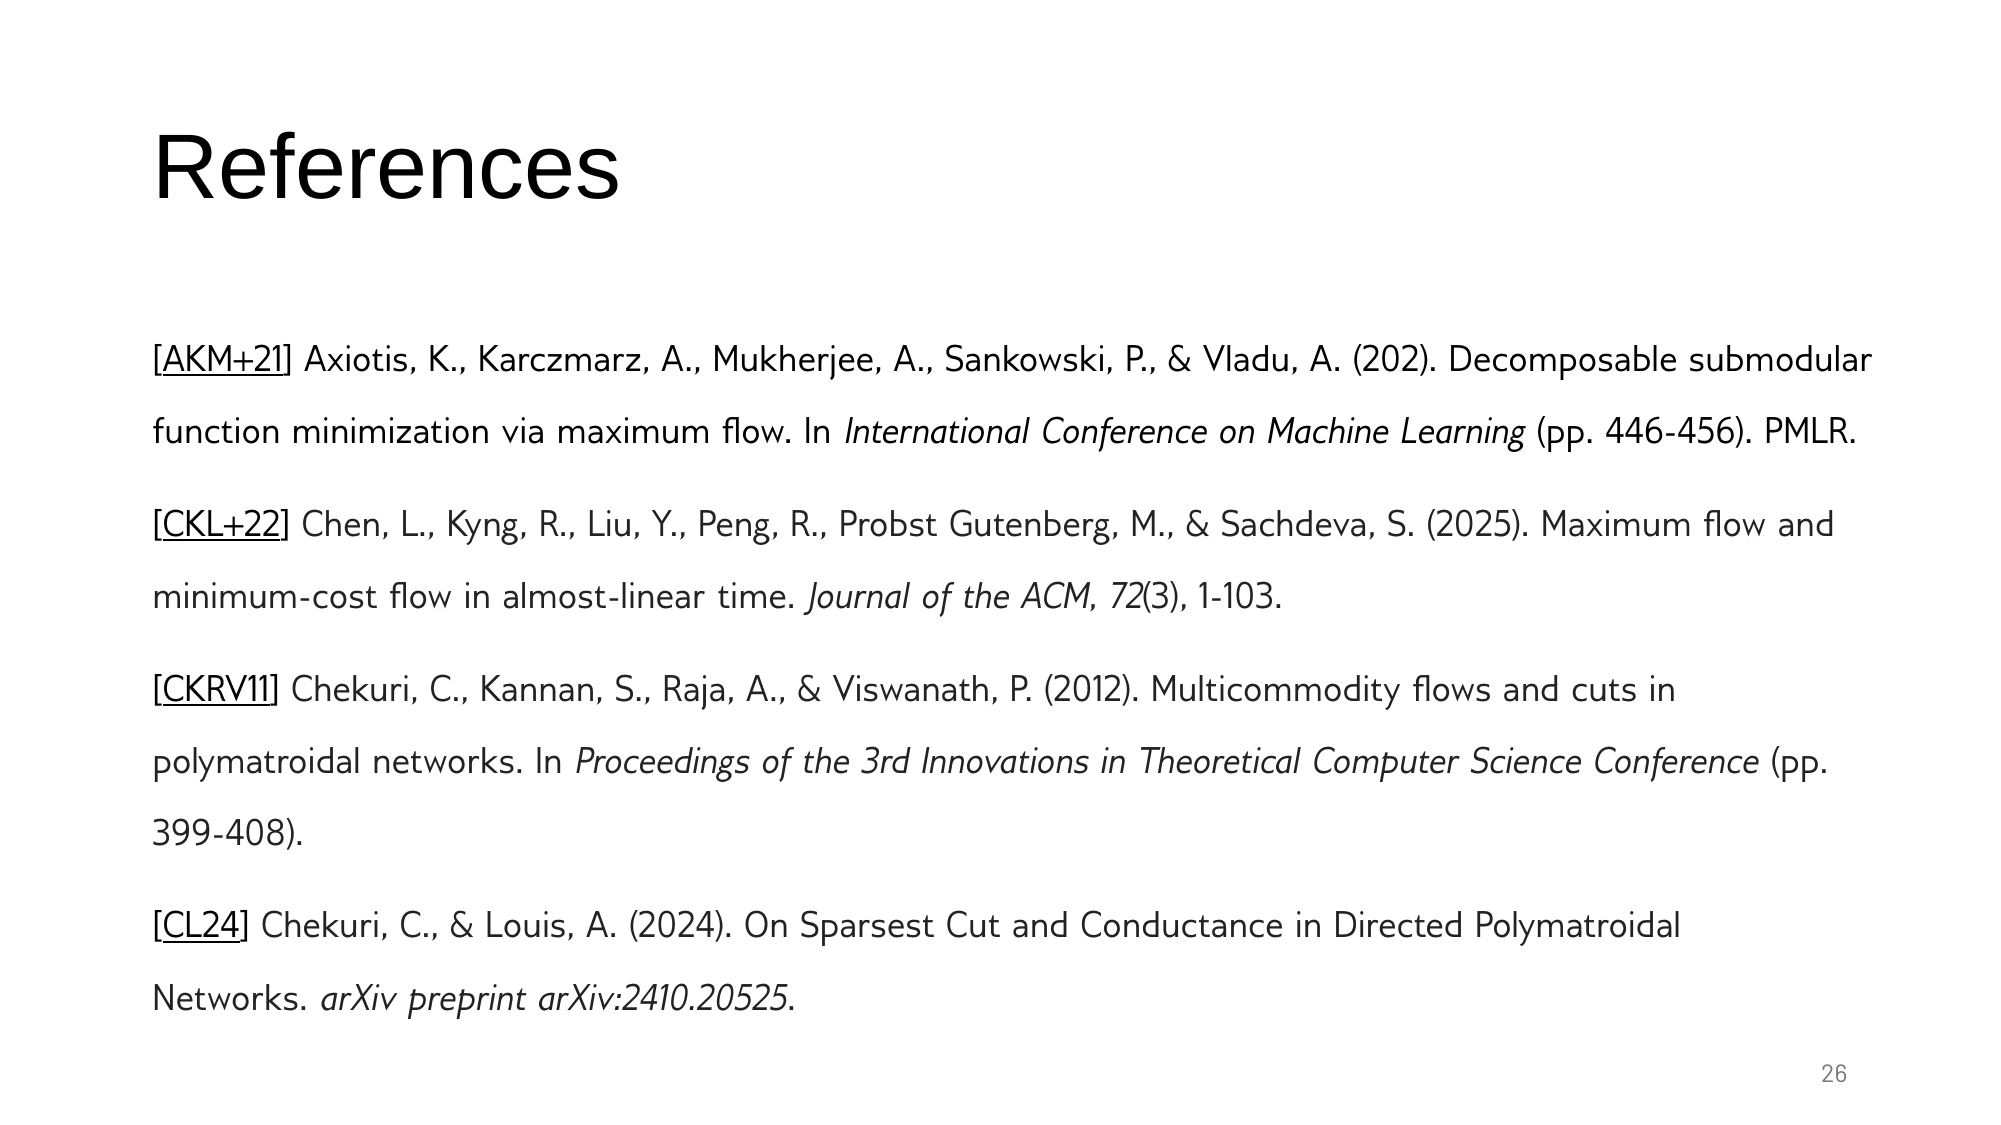

# References
[AKM+21] Axiotis, K., Karczmarz, A., Mukherjee, A., Sankowski, P., & Vladu, A. (202). Decomposable submodular function minimization via maximum flow. In International Conference on Machine Learning (pp. 446-456). PMLR.
[CKL+22] Chen, L., Kyng, R., Liu, Y., Peng, R., Probst Gutenberg, M., & Sachdeva, S. (2025). Maximum flow and minimum-cost flow in almost-linear time. Journal of the ACM, 72(3), 1-103.
[CKRV11] Chekuri, C., Kannan, S., Raja, A., & Viswanath, P. (2012). Multicommodity flows and cuts in polymatroidal networks. In Proceedings of the 3rd Innovations in Theoretical Computer Science Conference (pp. 399-408).
[CL24] Chekuri, C., & Louis, A. (2024). On Sparsest Cut and Conductance in Directed Polymatroidal Networks. arXiv preprint arXiv:2410.20525.

26